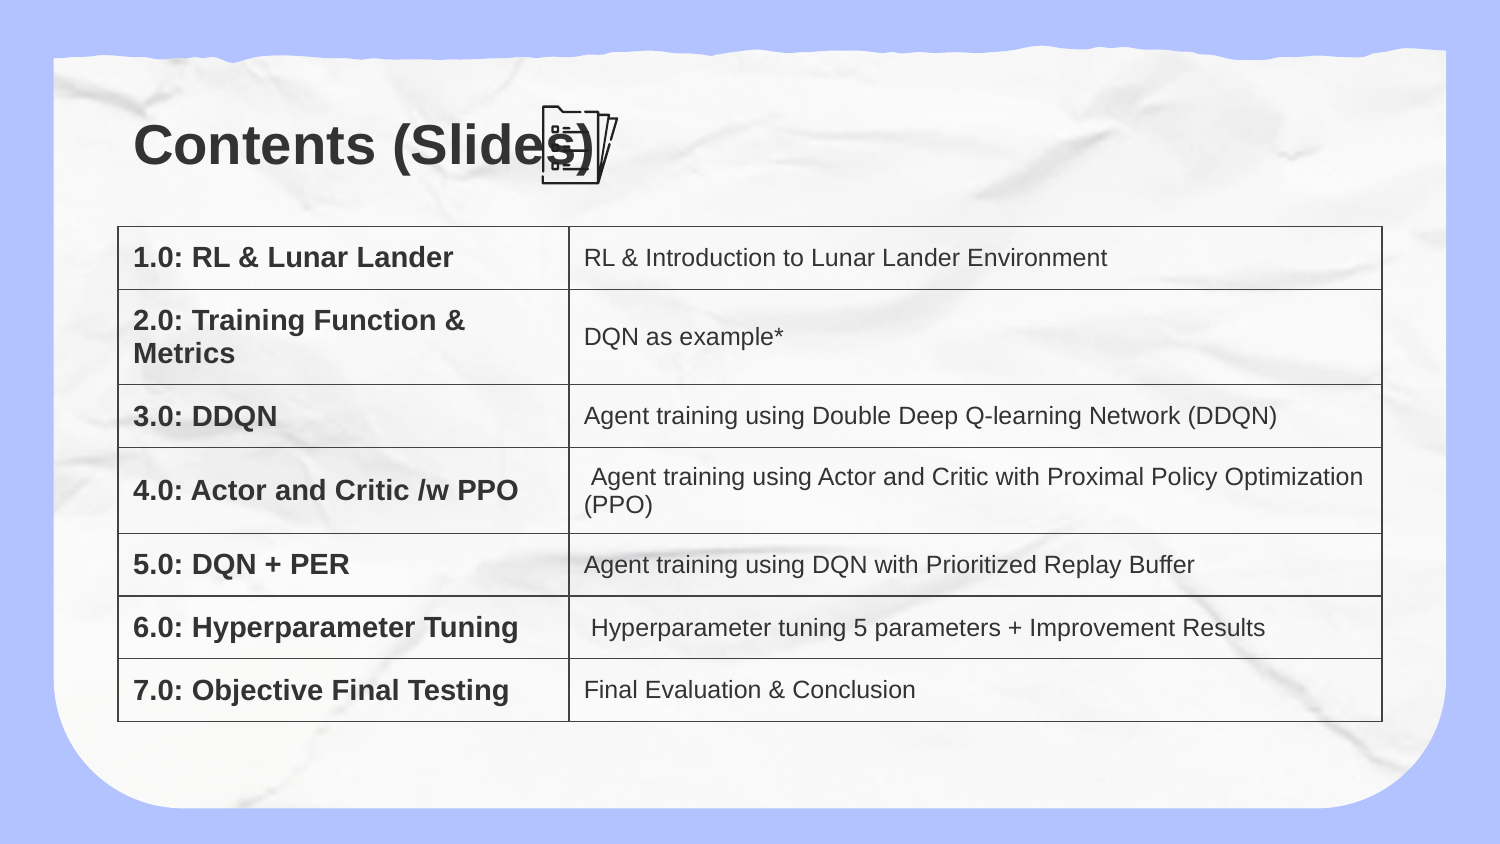

# Contents (Slides)

| 1.0: RL & Lunar Lander | RL & Introduction to Lunar Lander Environment |
| --- | --- |
| 2.0: Training Function & Metrics | DQN as example\* |
| 3.0: DDQN | Agent training using Double Deep Q-learning Network (DDQN) |
| 4.0: Actor and Critic /w PPO | Agent training using Actor and Critic with Proximal Policy Optimization (PPO) |
| 5.0: DQN + PER | Agent training using DQN with Prioritized Replay Buffer |
| 6.0: Hyperparameter Tuning | Hyperparameter tuning 5 parameters + Improvement Results |
| 7.0: Objective Final Testing | Final Evaluation & Conclusion |